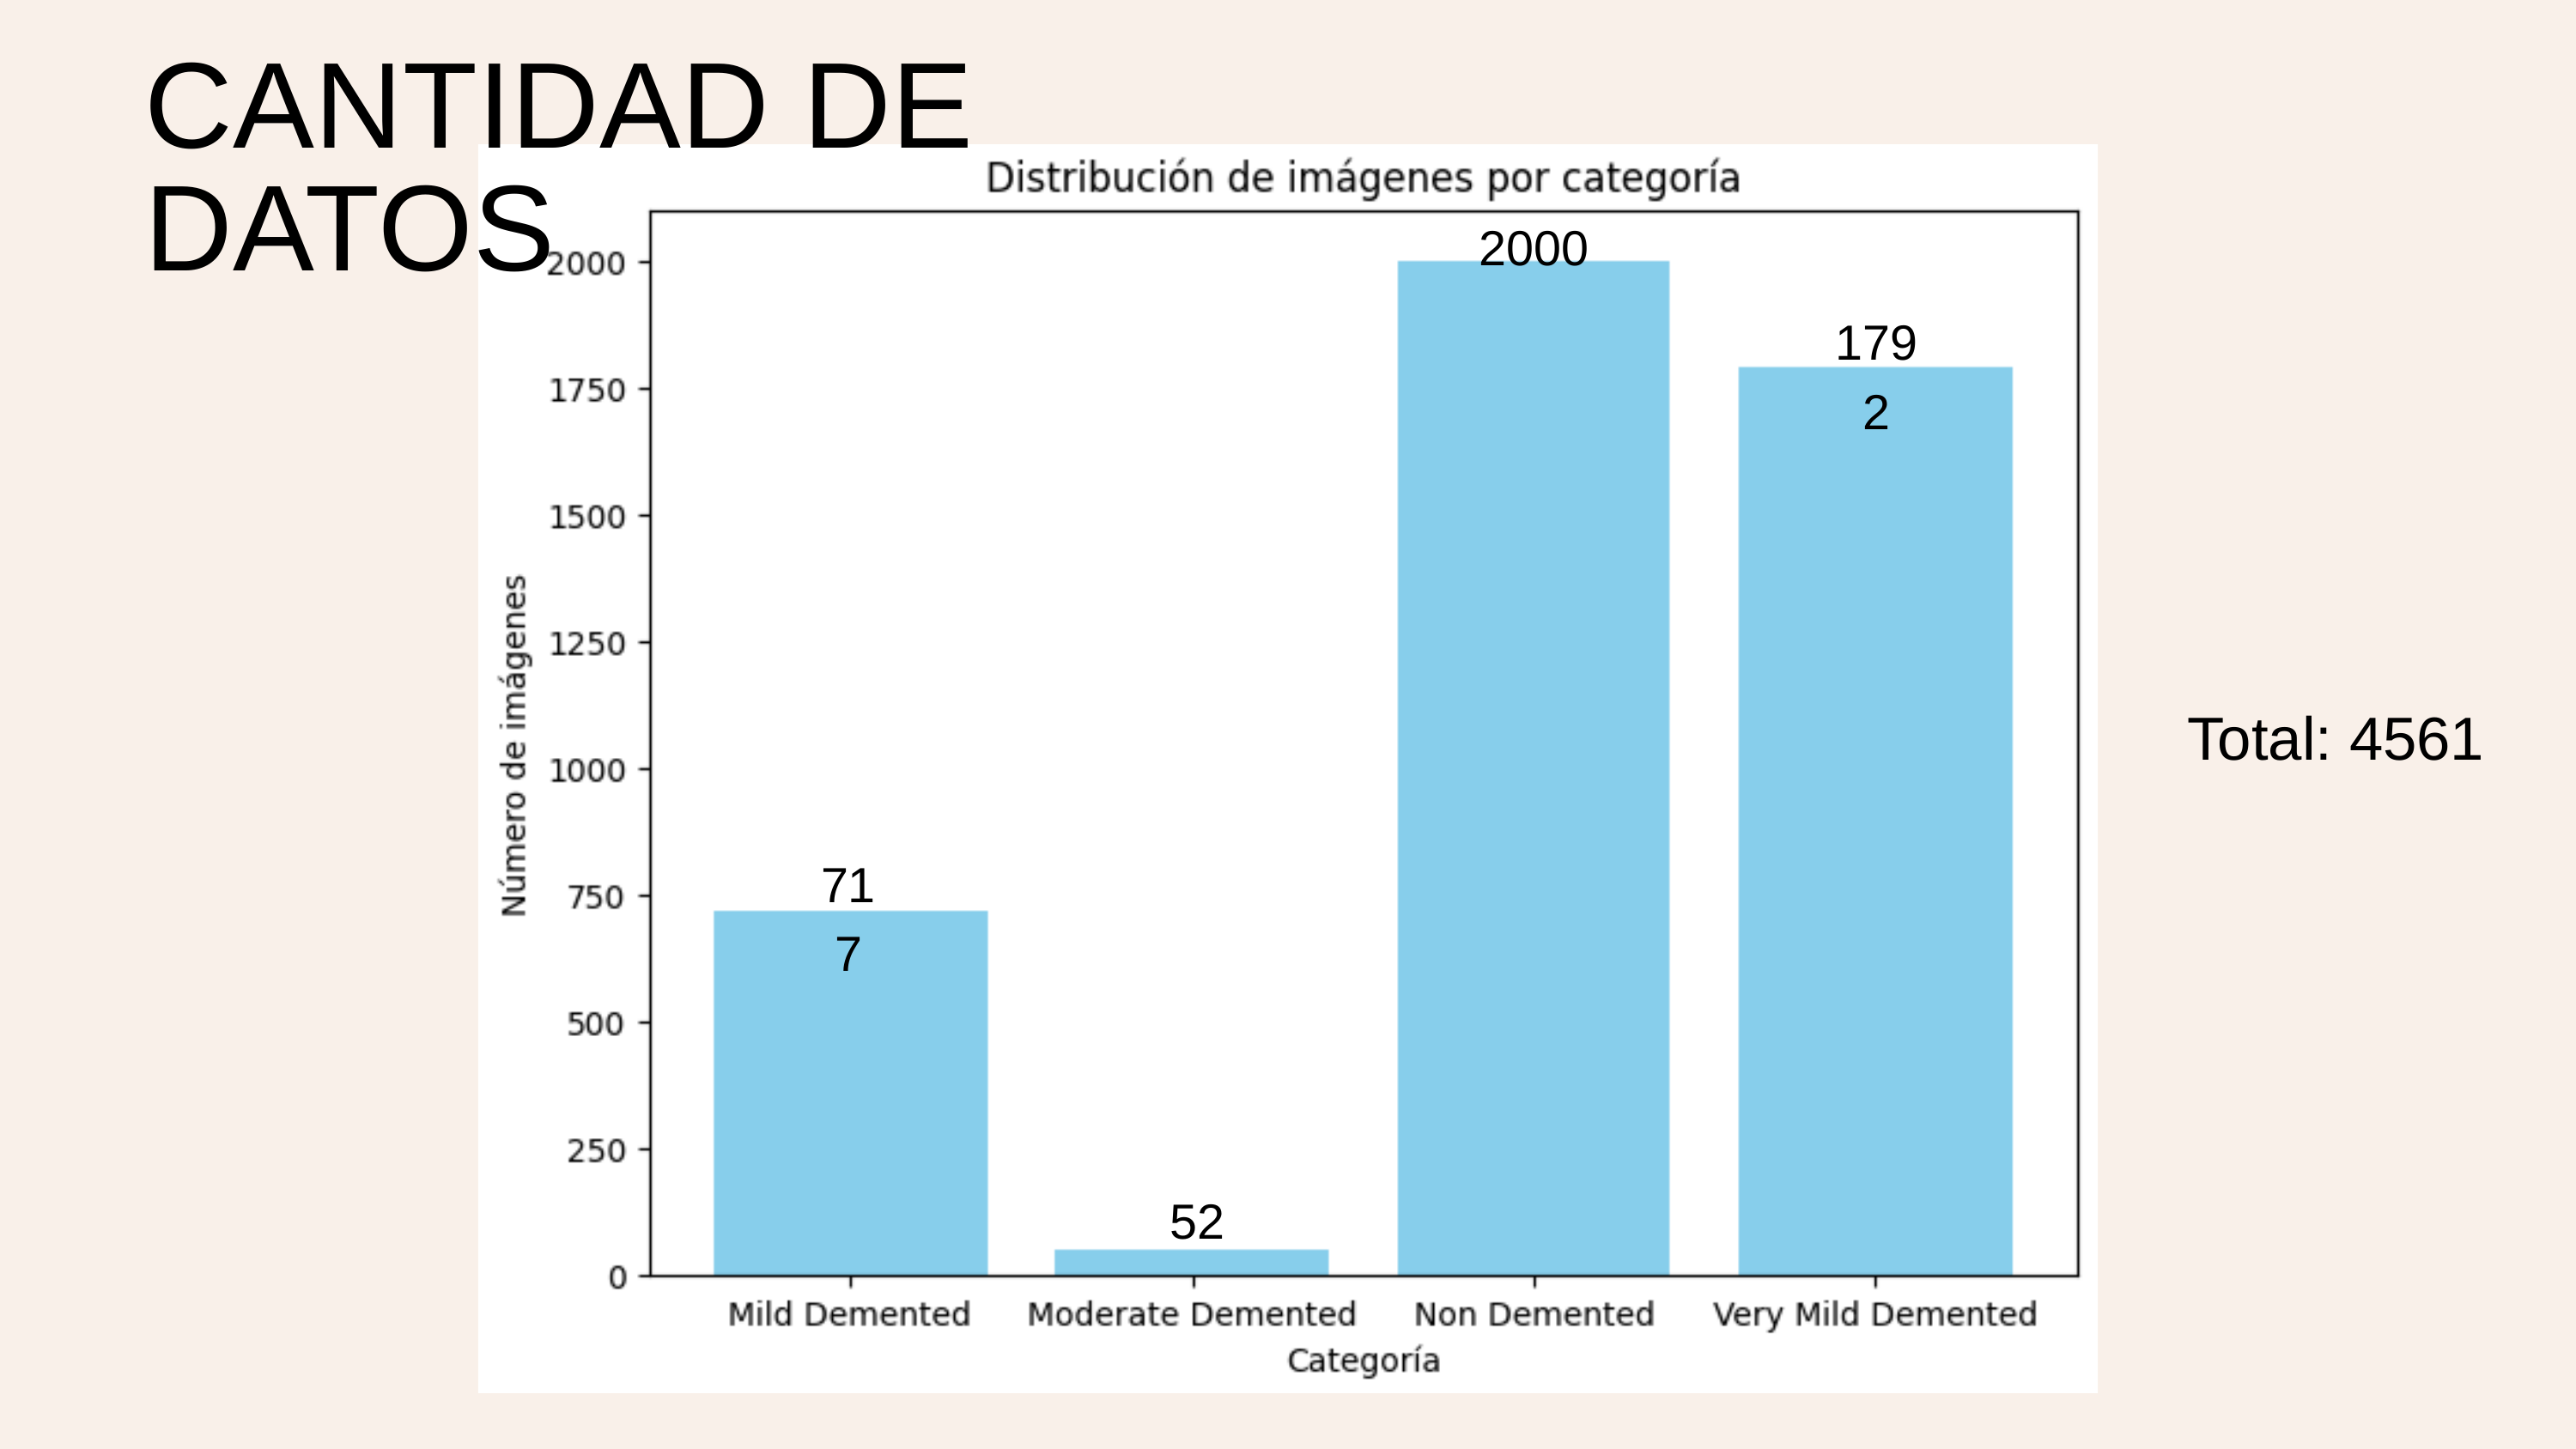

CANTIDAD DE DATOS

2000
1792
Total: 4561
717
52